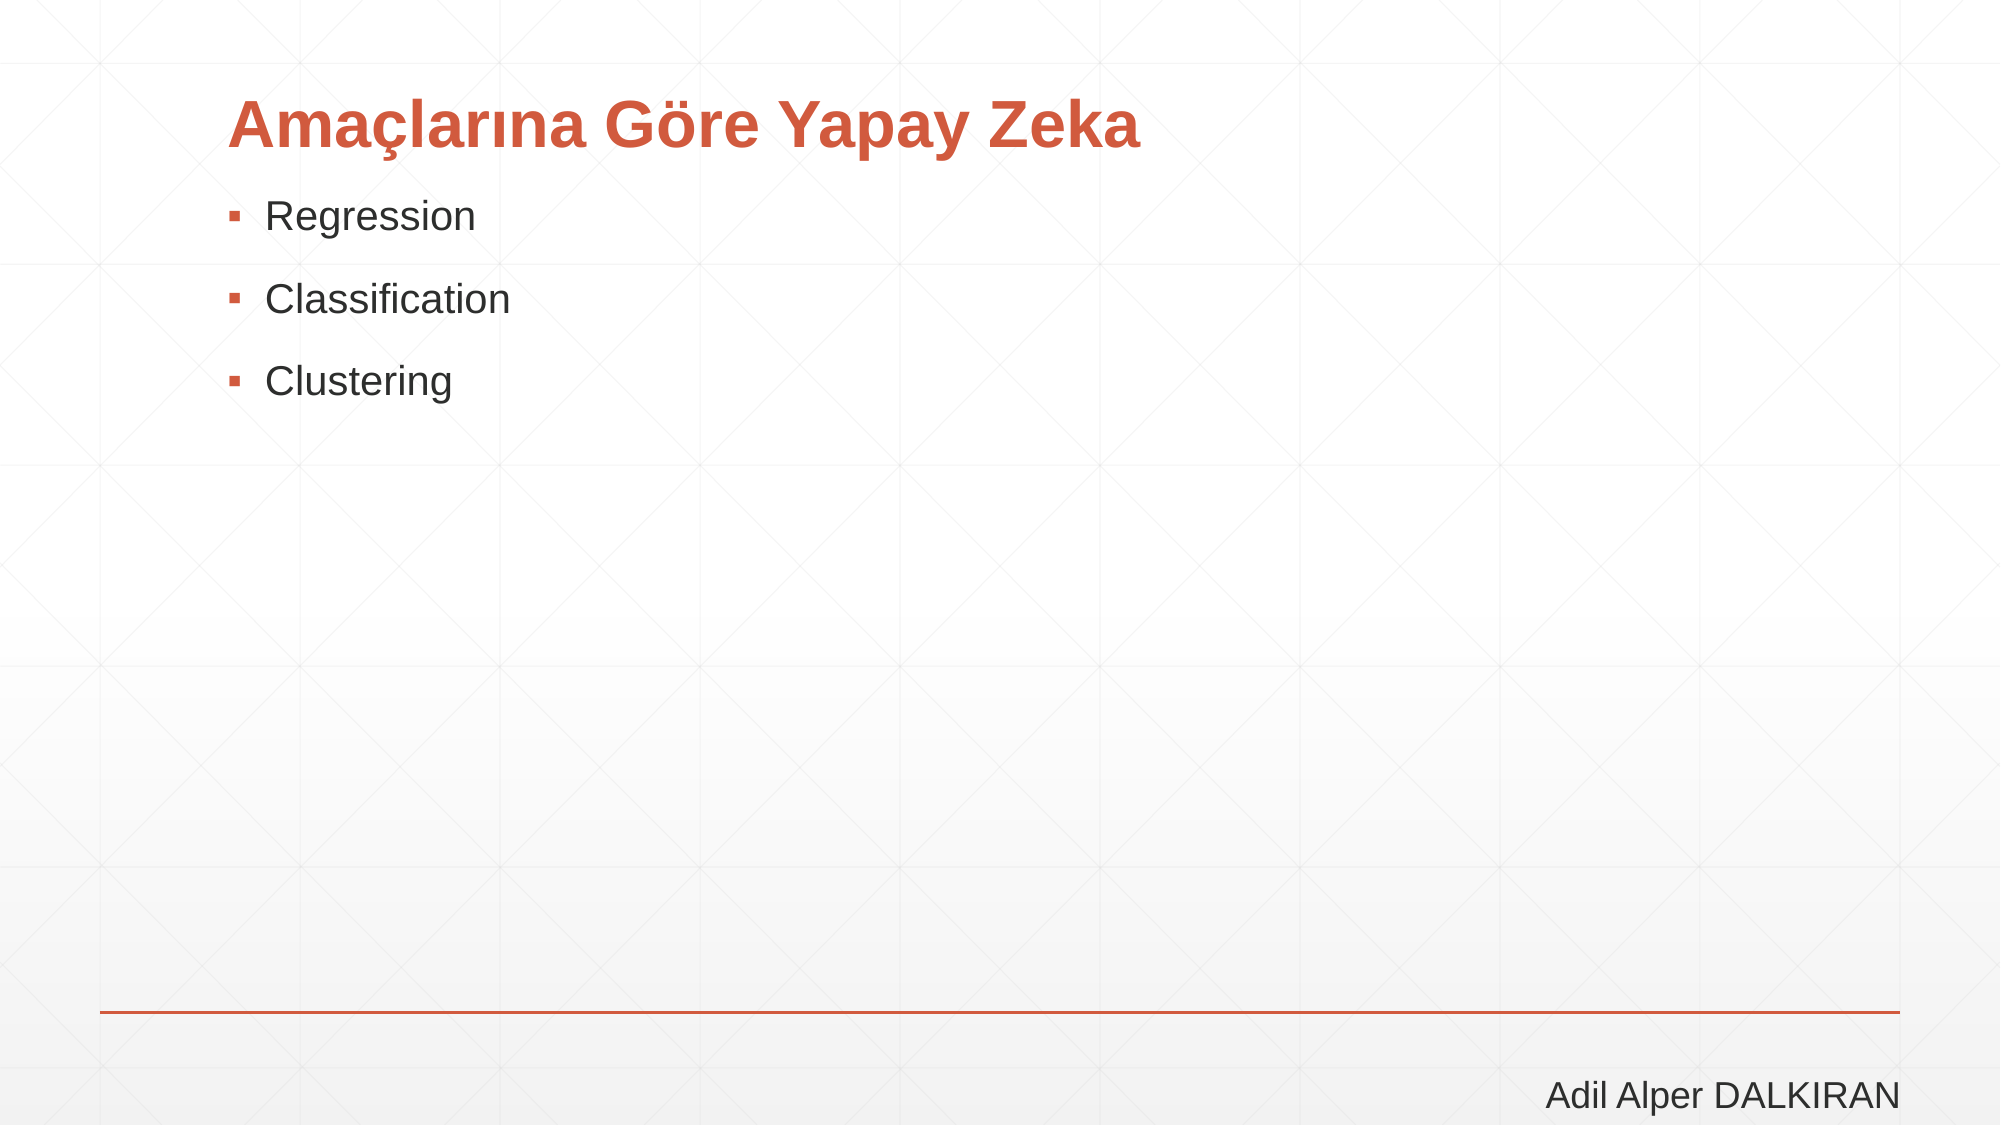

# Amaçlarına Göre Yapay Zeka
Regression
Classification
Clustering

Adil Alper DALKIRAN